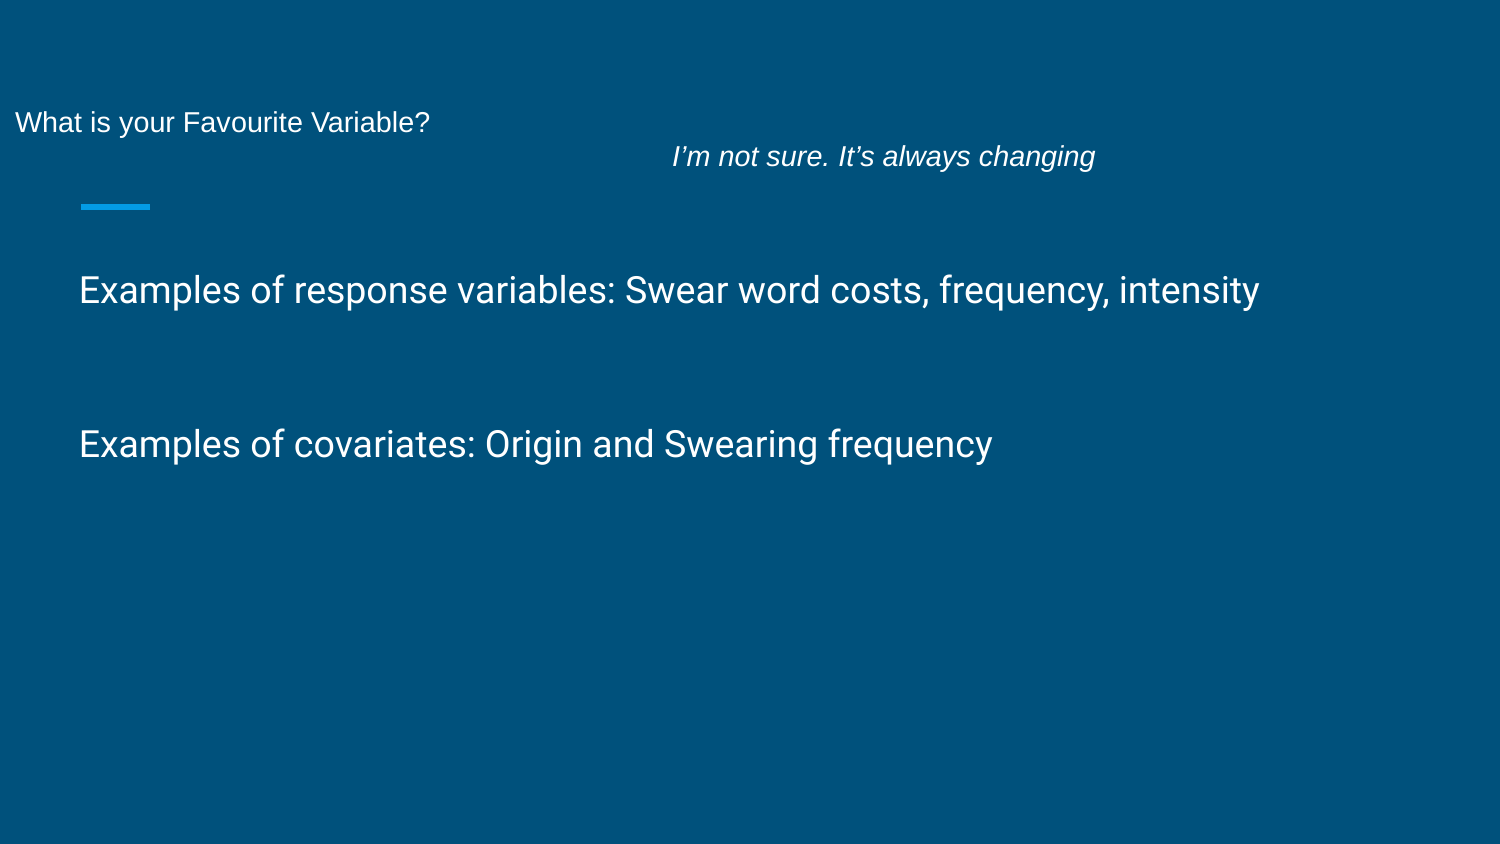

# What is your Favourite Variable?
I’m not sure. It’s always changing
Examples of response variables: Swear word costs, frequency, intensity

Examples of covariates: Origin and Swearing frequency